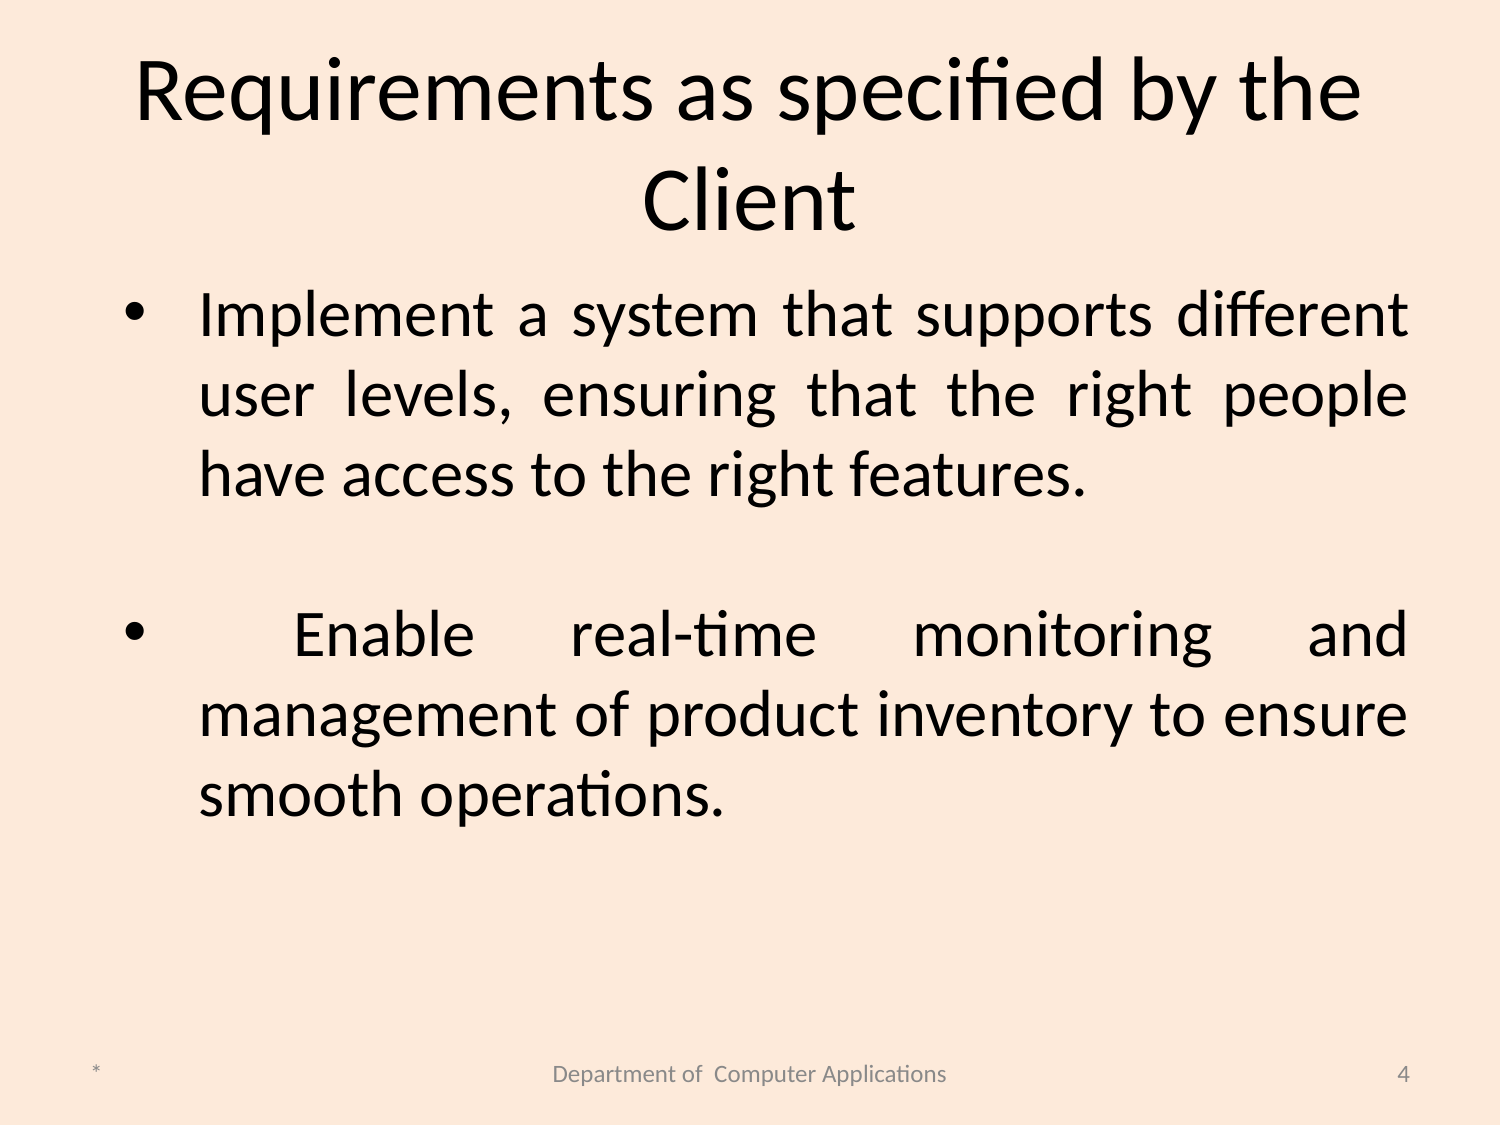

# Requirements as specified by the Client
Implement a system that supports different user levels, ensuring that the right people have access to the right features.

 Enable real-time monitoring and management of product inventory to ensure smooth operations.
*
Department of  Computer Applications
4